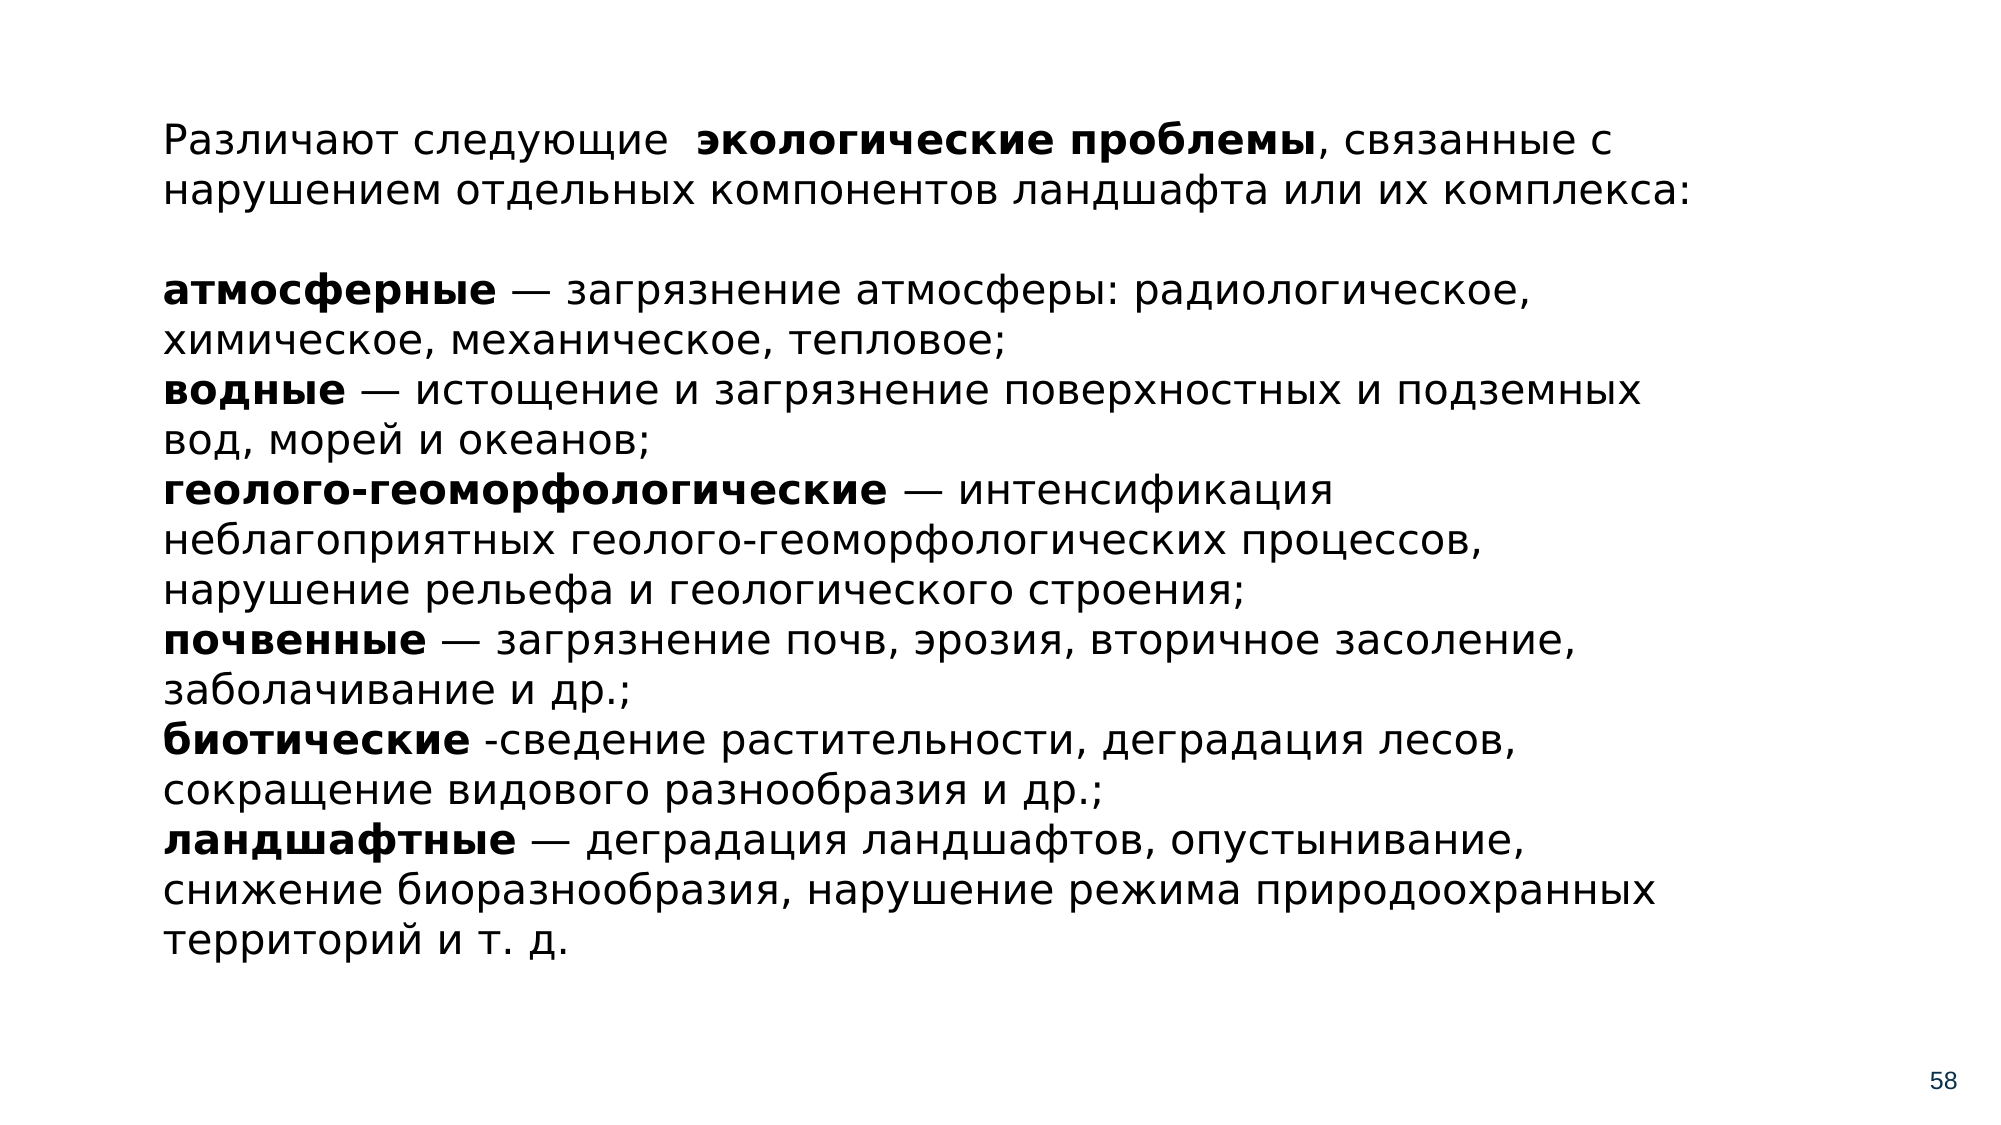

Различают следующие  экологические проблемы, связанные с нарушением отдель­ных компонентов ландшафта или их комплекса:

атмосферные — загрязнение атмосферы: радиологическое, химическое, механическое, тепловое;
водные — истощение и загрязнение поверхностных и подземных вод, морей и океанов;
геолого-геоморфологические — интенсификация неблагоприятных геолого-геоморфологических процессов, нарушение рельефа и геологического строения;
почвенные — загрязнение почв, эрозия, вторичное за­соление, заболачивание и др.;
биотические -сведение растительности, деградация лесов, сокращение видового разнообразия и др.;
ландшафтные — деградация ландшафтов, опустынивание, снижение биоразнообразия, нарушение режима природоохранных территорий и т. д.

58